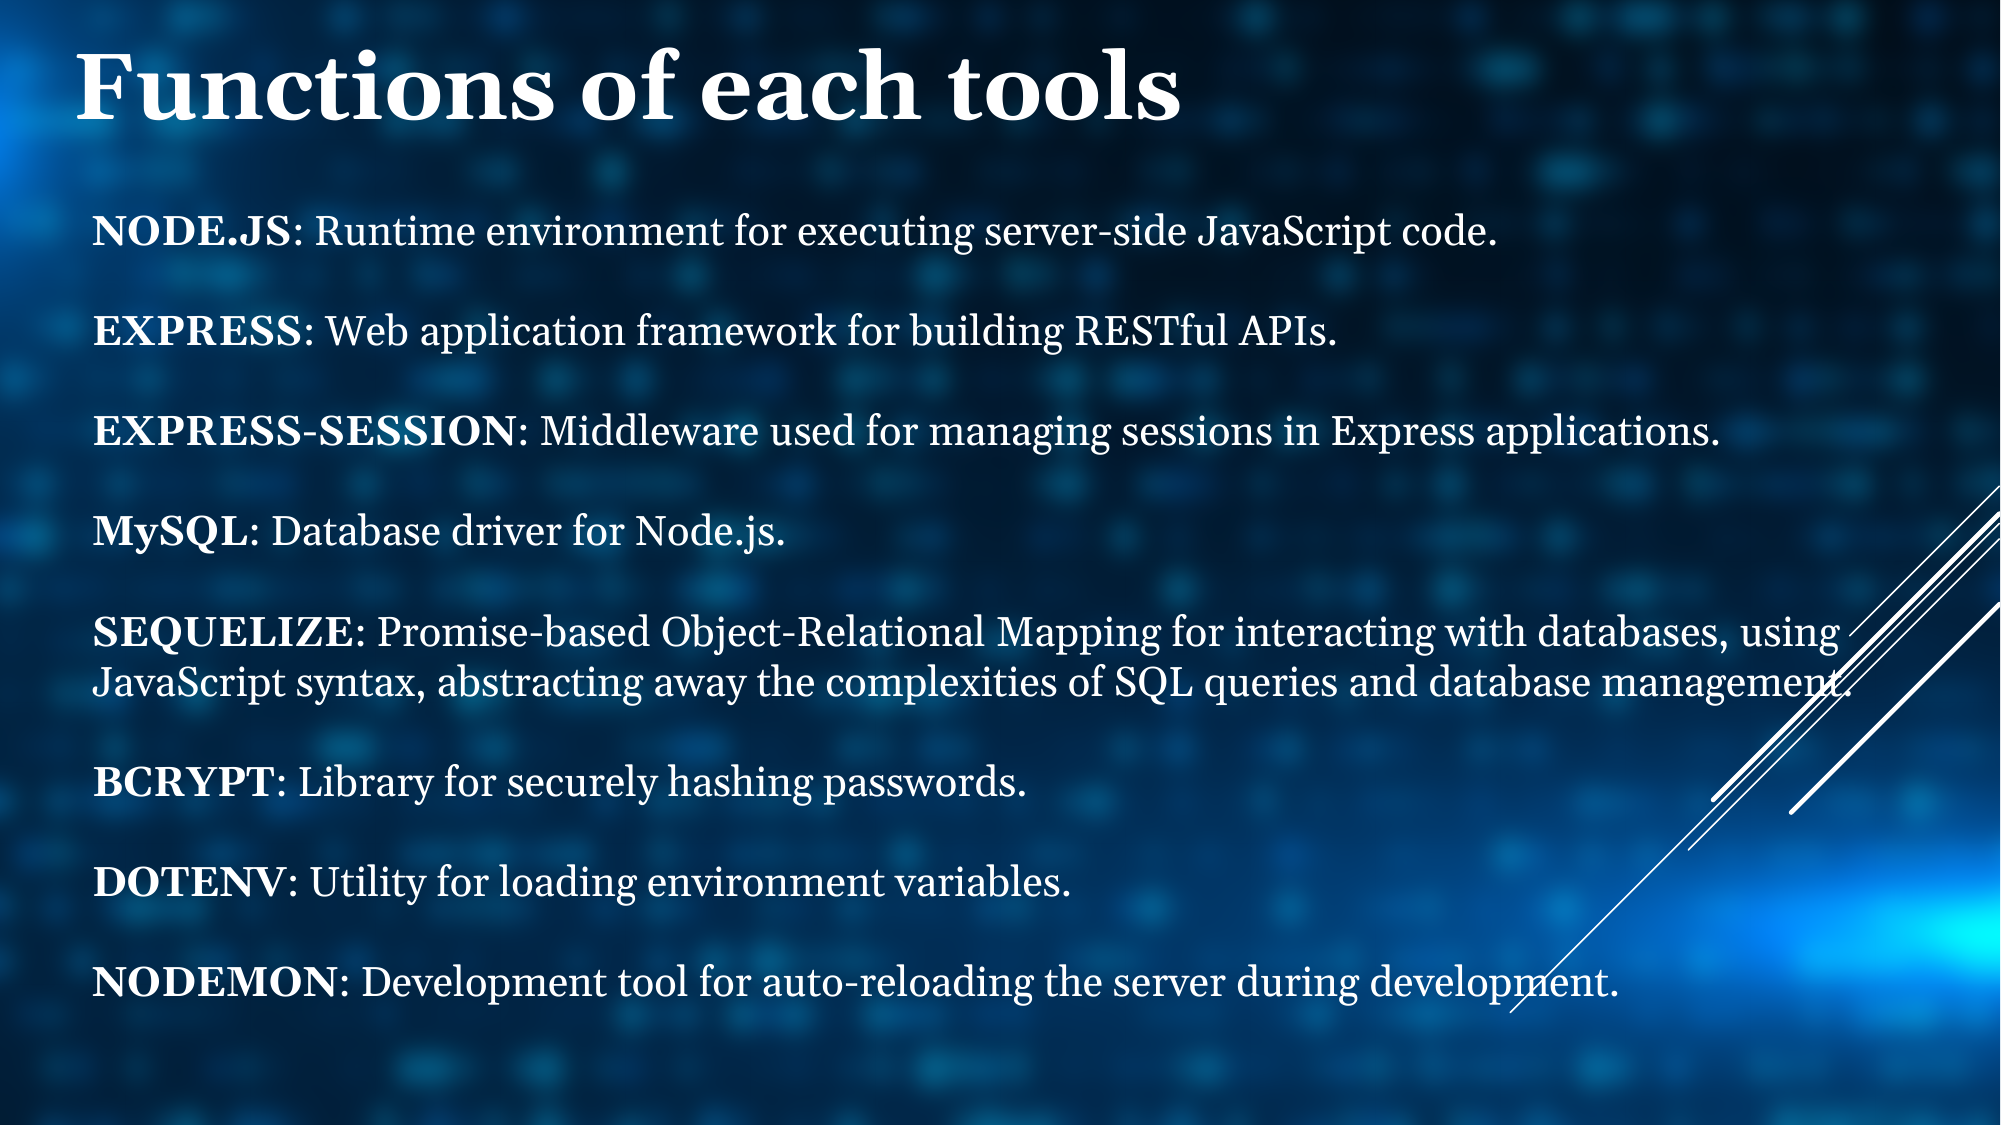

Functions of each tools
NODE.JS: Runtime environment for executing server-side JavaScript code.

EXPRESS: Web application framework for building RESTful APIs.

EXPRESS-SESSION: Middleware used for managing sessions in Express applications.

MySQL: Database driver for Node.js.

SEQUELIZE: Promise-based Object-Relational Mapping for interacting with databases, using JavaScript syntax, abstracting away the complexities of SQL queries and database management.

BCRYPT: Library for securely hashing passwords.

DOTENV: Utility for loading environment variables.

NODEMON: Development tool for auto-reloading the server during development.